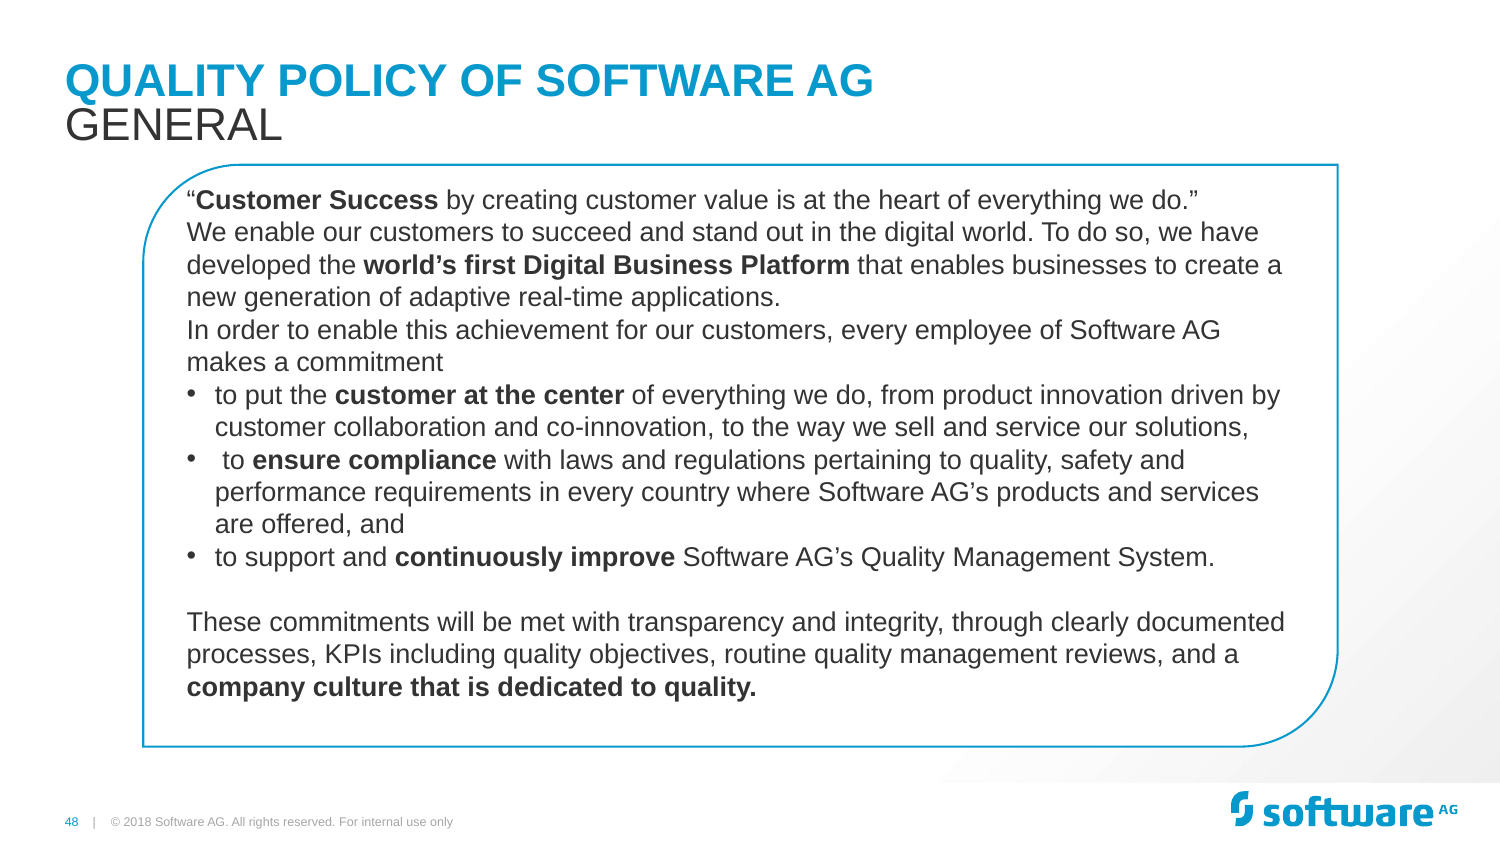

# QUALITY POLICY OF SOFTWARE AG
general
“Customer Success by creating customer value is at the heart of everything we do.”
We enable our customers to succeed and stand out in the digital world. To do so, we have developed the world’s first Digital Business Platform that enables businesses to create a new generation of adaptive real-time applications.
In order to enable this achievement for our customers, every employee of Software AG makes a commitment
to put the customer at the center of everything we do, from product innovation driven by customer collaboration and co-innovation, to the way we sell and service our solutions,
 to ensure compliance with laws and regulations pertaining to quality, safety and performance requirements in every country where Software AG’s products and services are offered, and
to support and continuously improve Software AG’s Quality Management System.

These commitments will be met with transparency and integrity, through clearly documented processes, KPIs including quality objectives, routine quality management reviews, and a company culture that is dedicated to quality.

© 2018 Software AG. All rights reserved. For internal use only